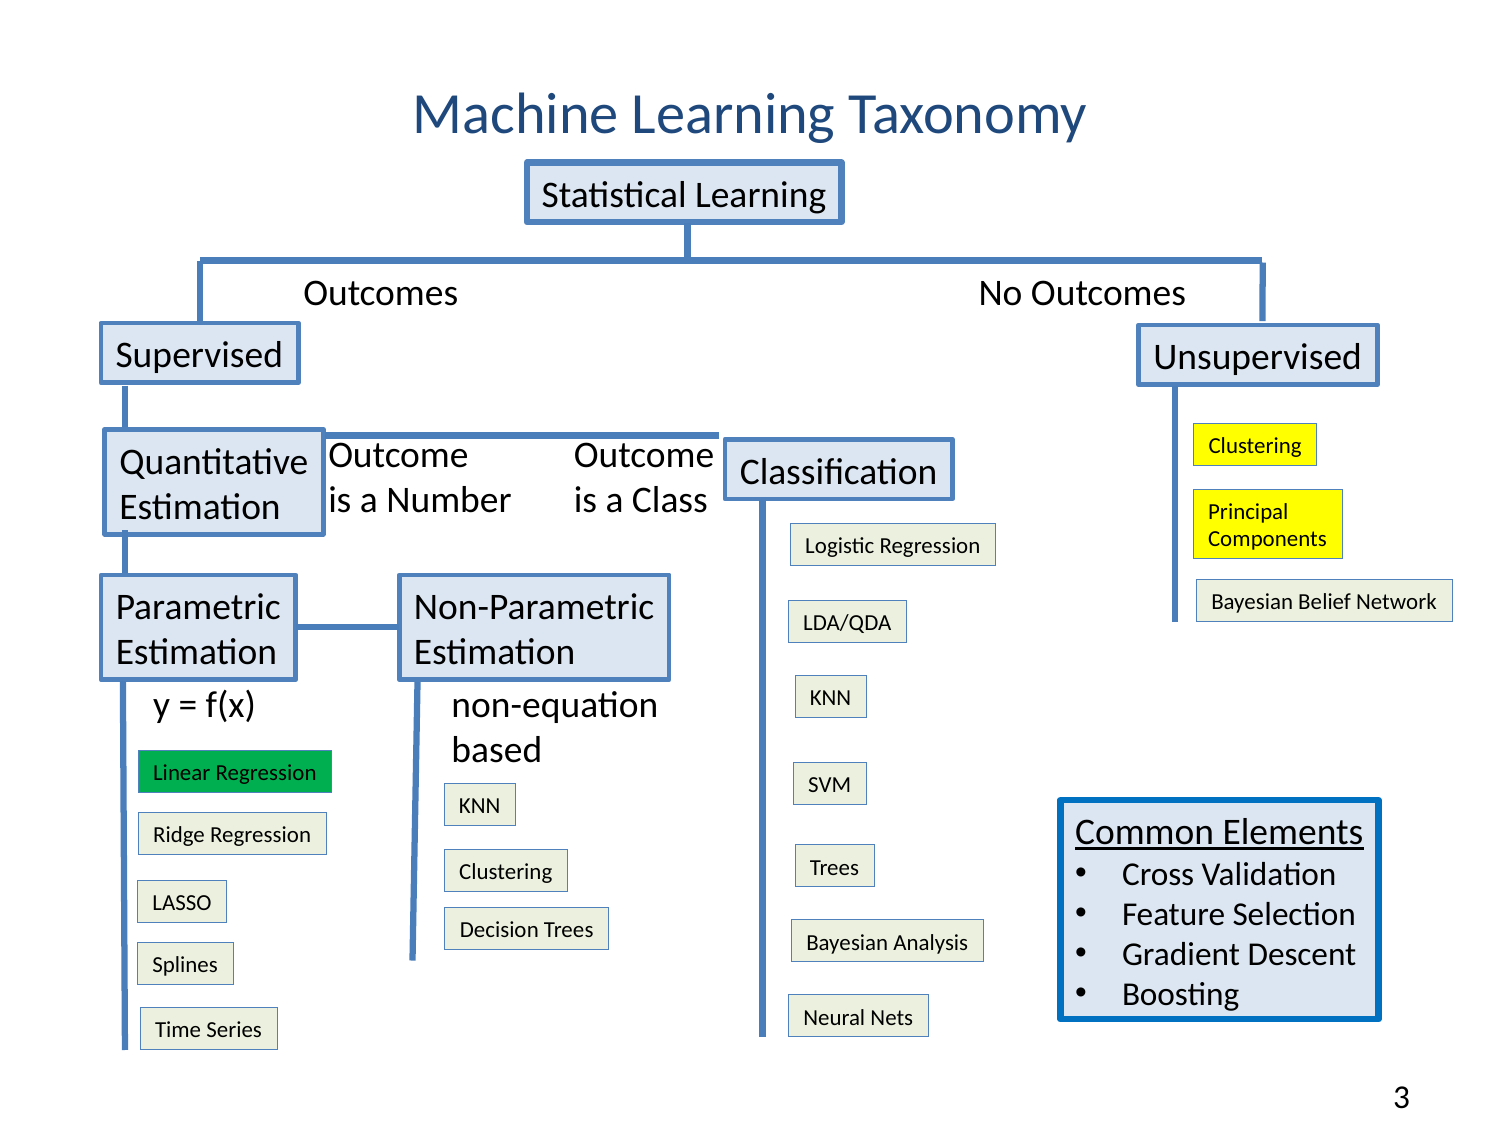

# Machine Learning Taxonomy
Statistical Learning
Outcomes
No Outcomes
Supervised
Unsupervised
Outcome
is a Number
Outcome
is a Class
Clustering
Quantitative
Estimation
Classification
Principal
Components
Logistic Regression
Parametric
Estimation
Non-Parametric
Estimation
Bayesian Belief Network
LDA/QDA
y = f(x)
non-equation
based
KNN
Linear Regression
SVM
KNN
Common Elements
Cross Validation
Feature Selection
Gradient Descent
Boosting
Ridge Regression
Trees
Clustering
LASSO
Decision Trees
Bayesian Analysis
Splines
Neural Nets
Time Series
3